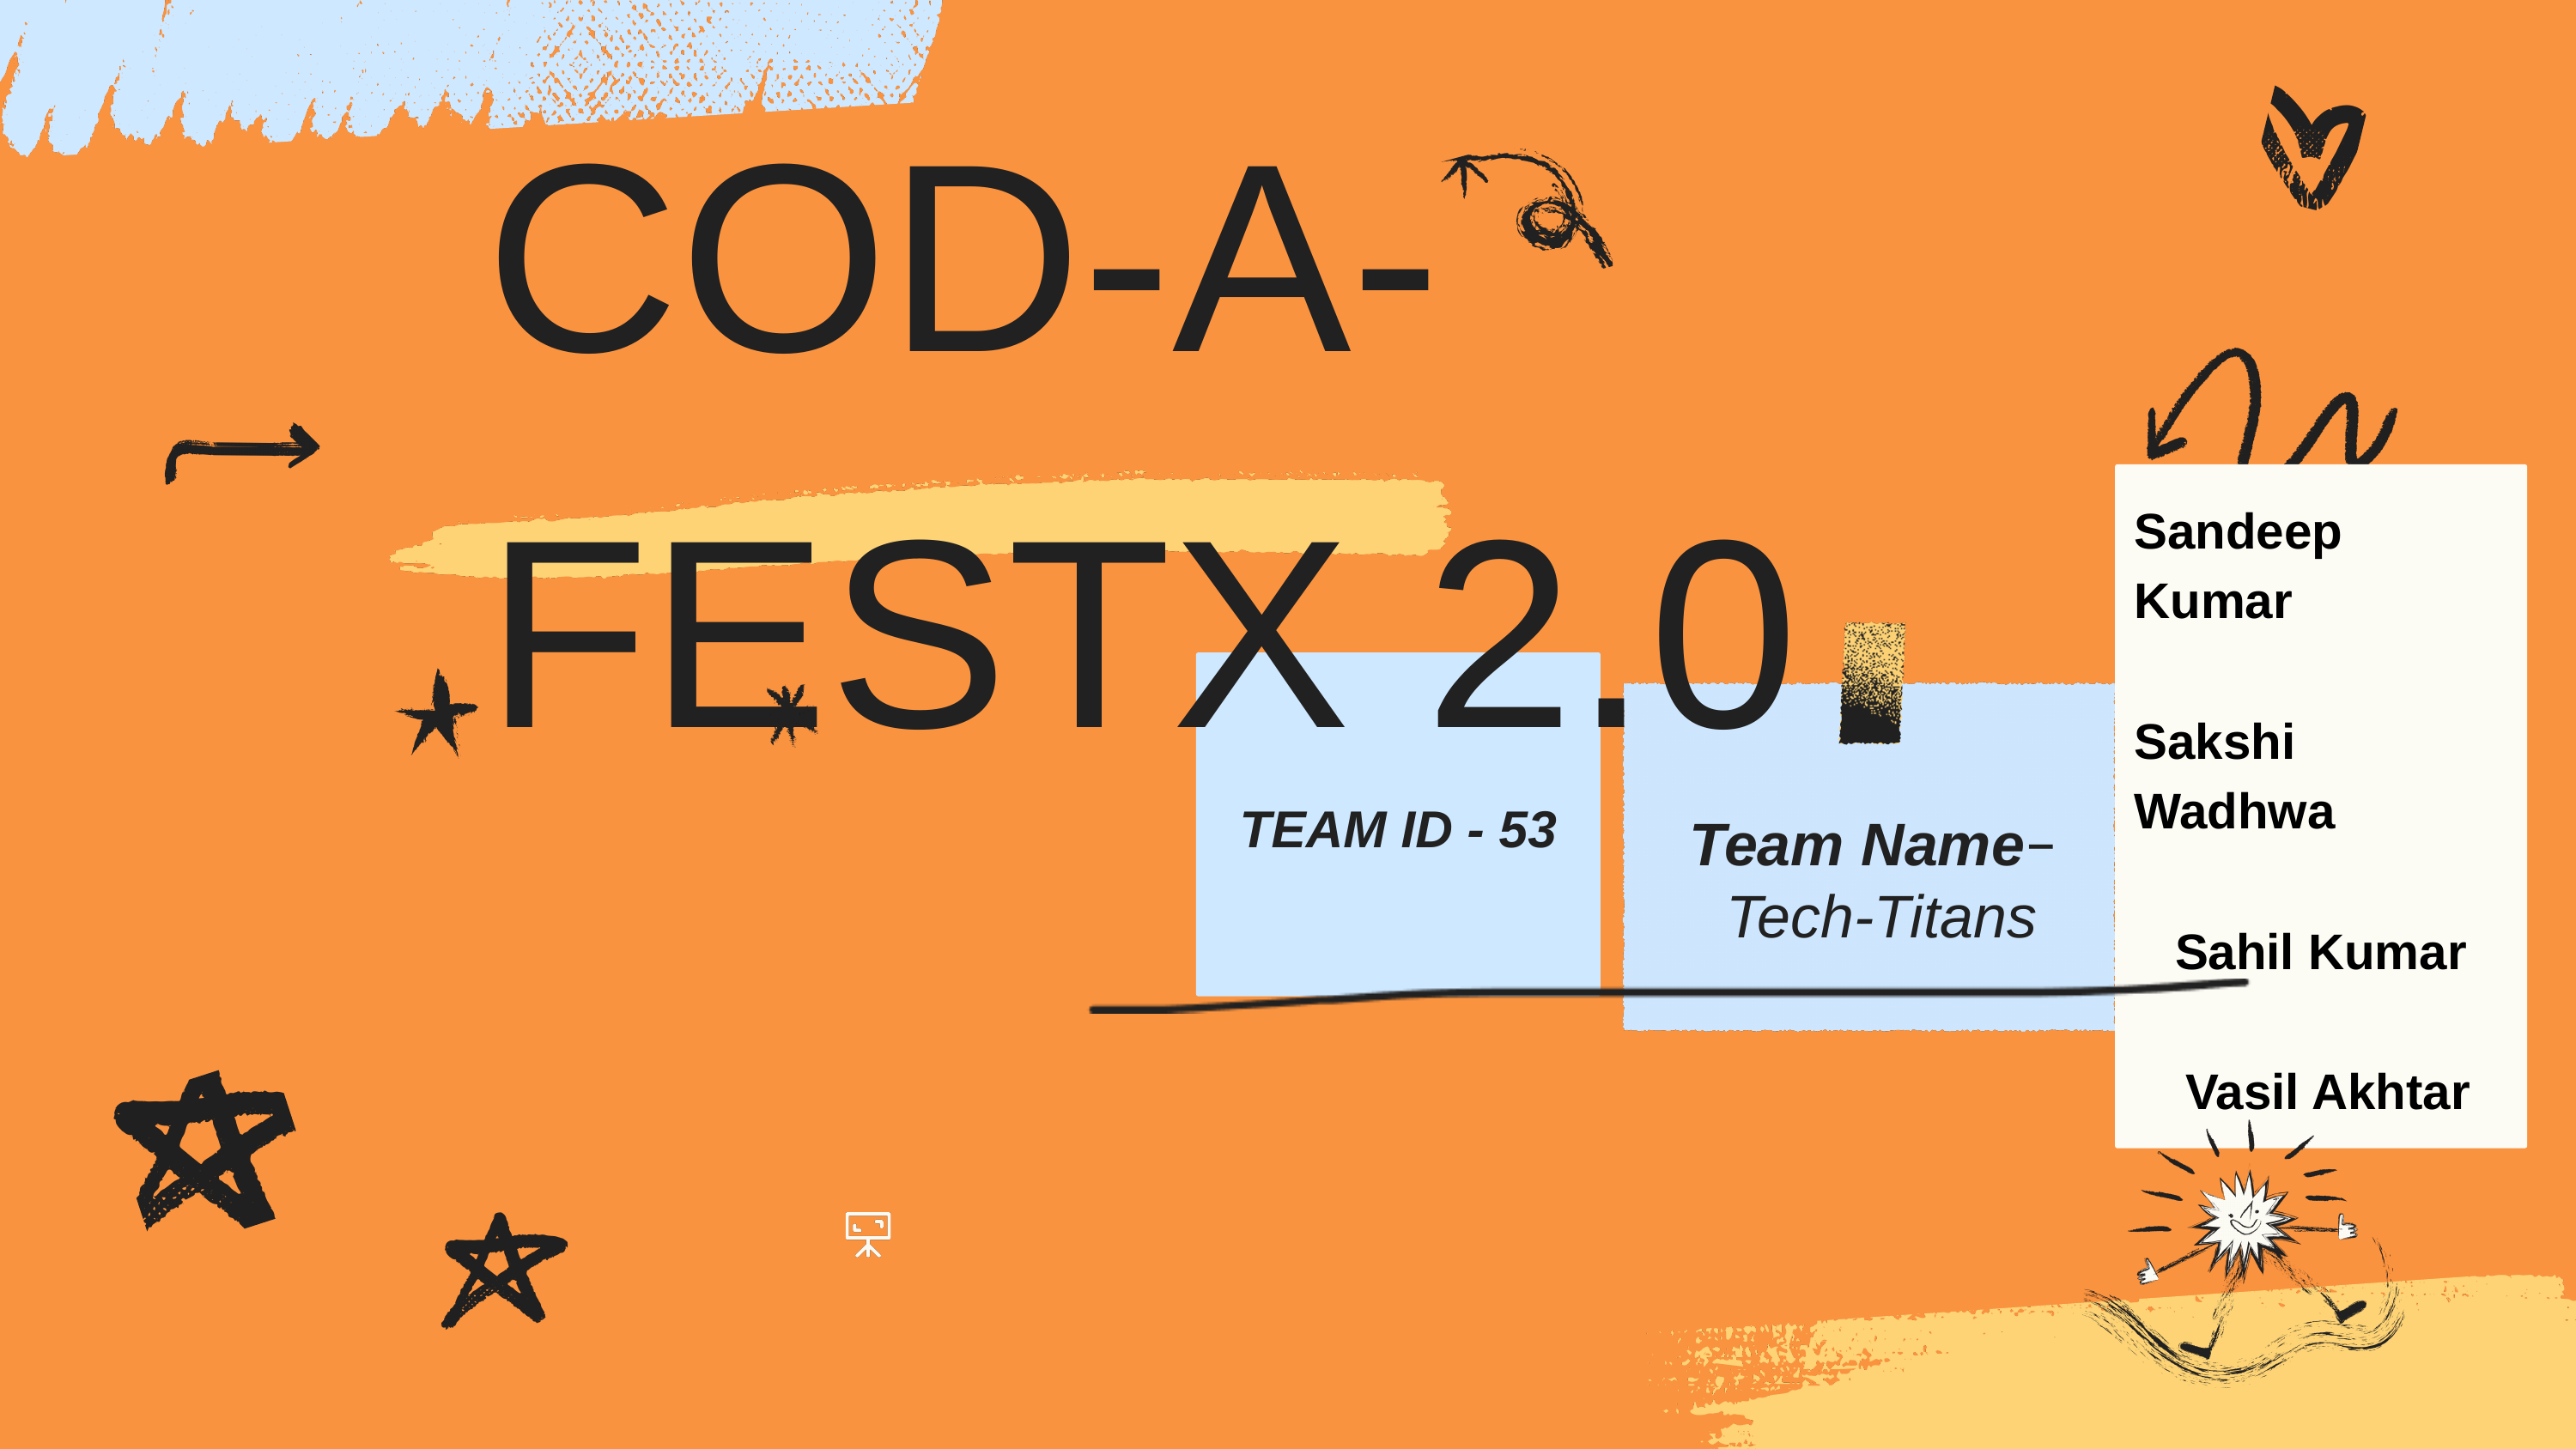

COD-A-FESTX 2.0

Sandeep Kumar

Sakshi         Wadhwa

Sahil Kumar

 Vasil Akhtar

TEAM ID - 53

Team Name-
Tech-Titans